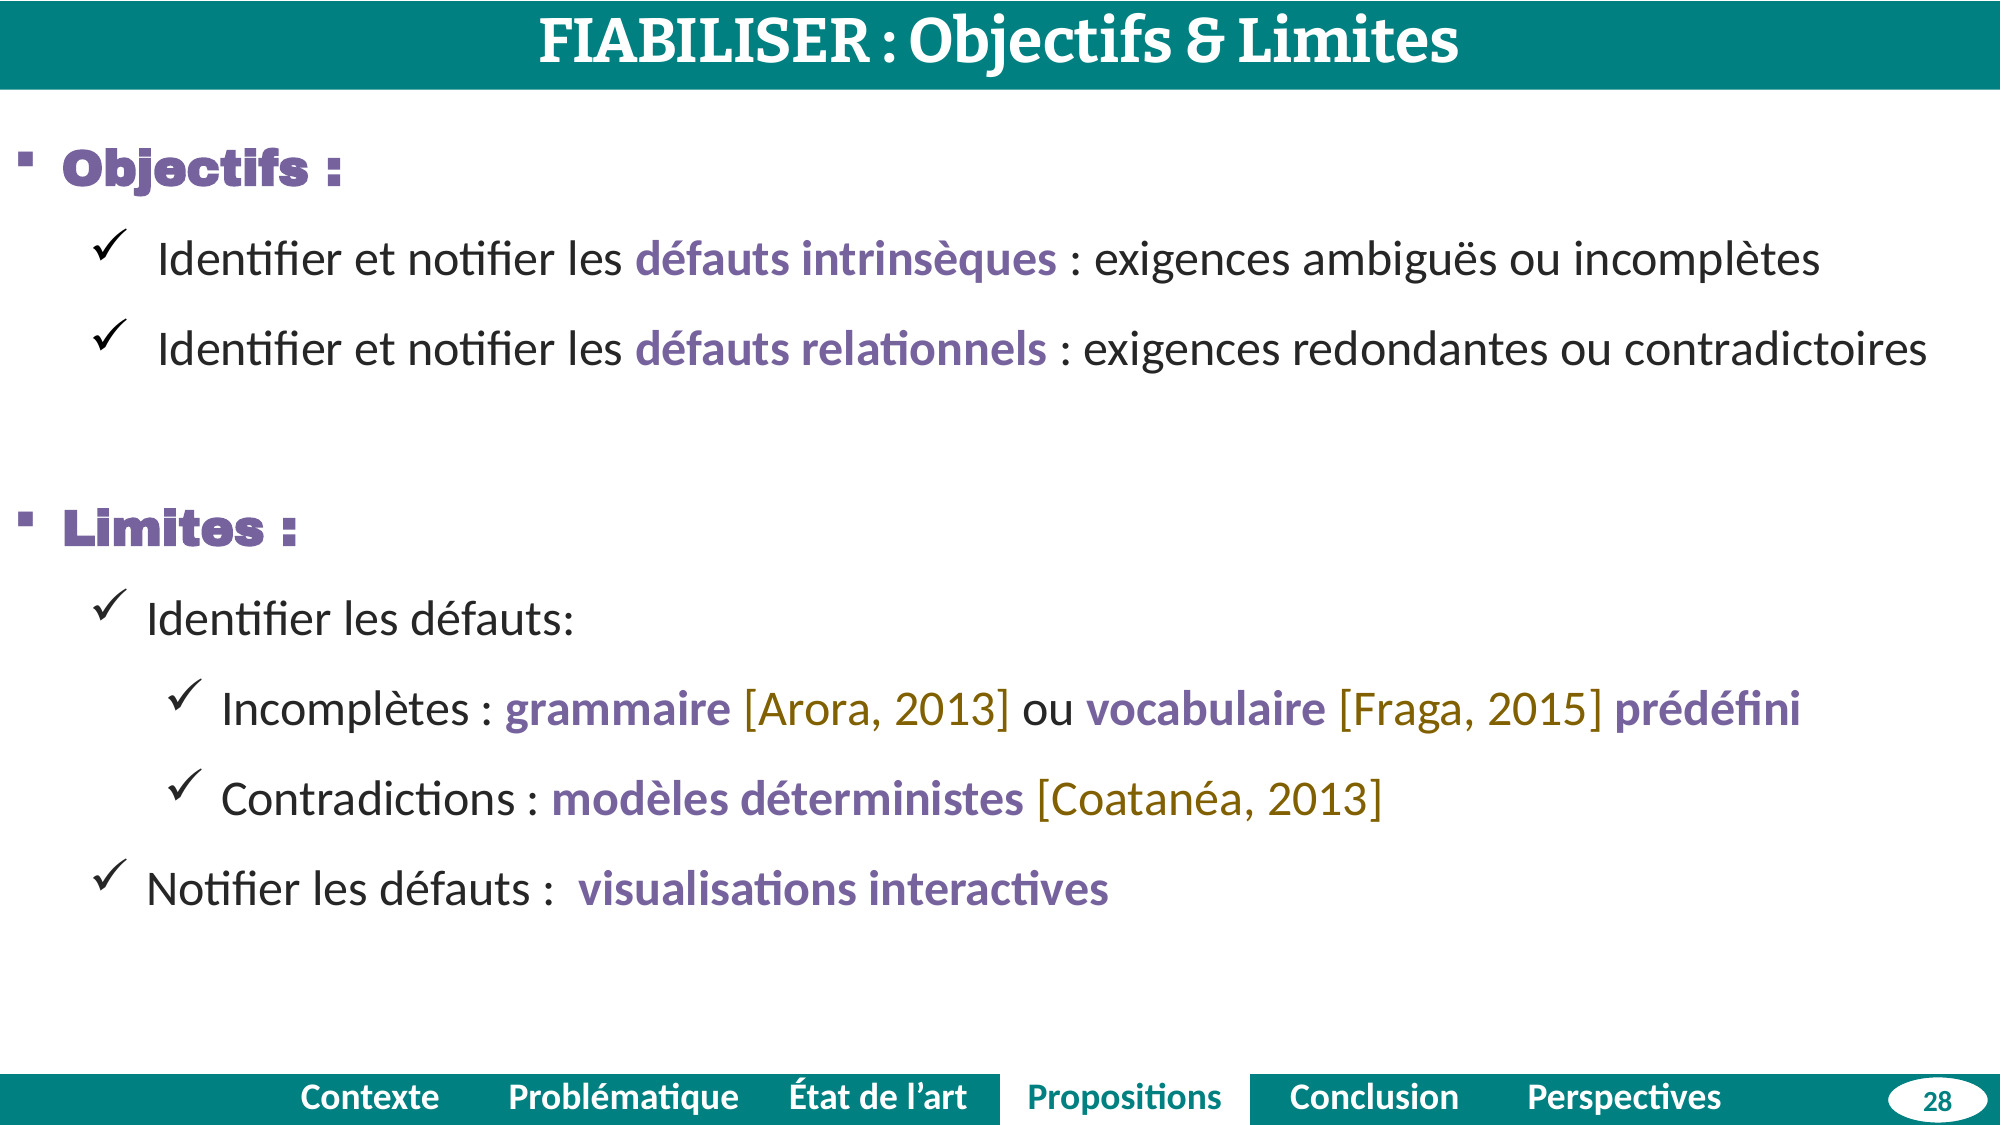

FIABILISER : Objectifs & Limites
Objectifs :
 Identifier et notifier les défauts intrinsèques : exigences ambiguës ou incomplètes
 Identifier et notifier les défauts relationnels : exigences redondantes ou contradictoires

Limites :
Identifier les défauts:
Incomplètes : grammaire [Arora, 2013] ou vocabulaire [Fraga, 2015] prédéfini
Contradictions : modèles déterministes [Coatanéa, 2013]
Notifier les défauts :  visualisations interactives
|  | Contexte | Problématique | État de l’art | Propositions | Conclusion | Perspectives |  |
| --- | --- | --- | --- | --- | --- | --- | --- |
28